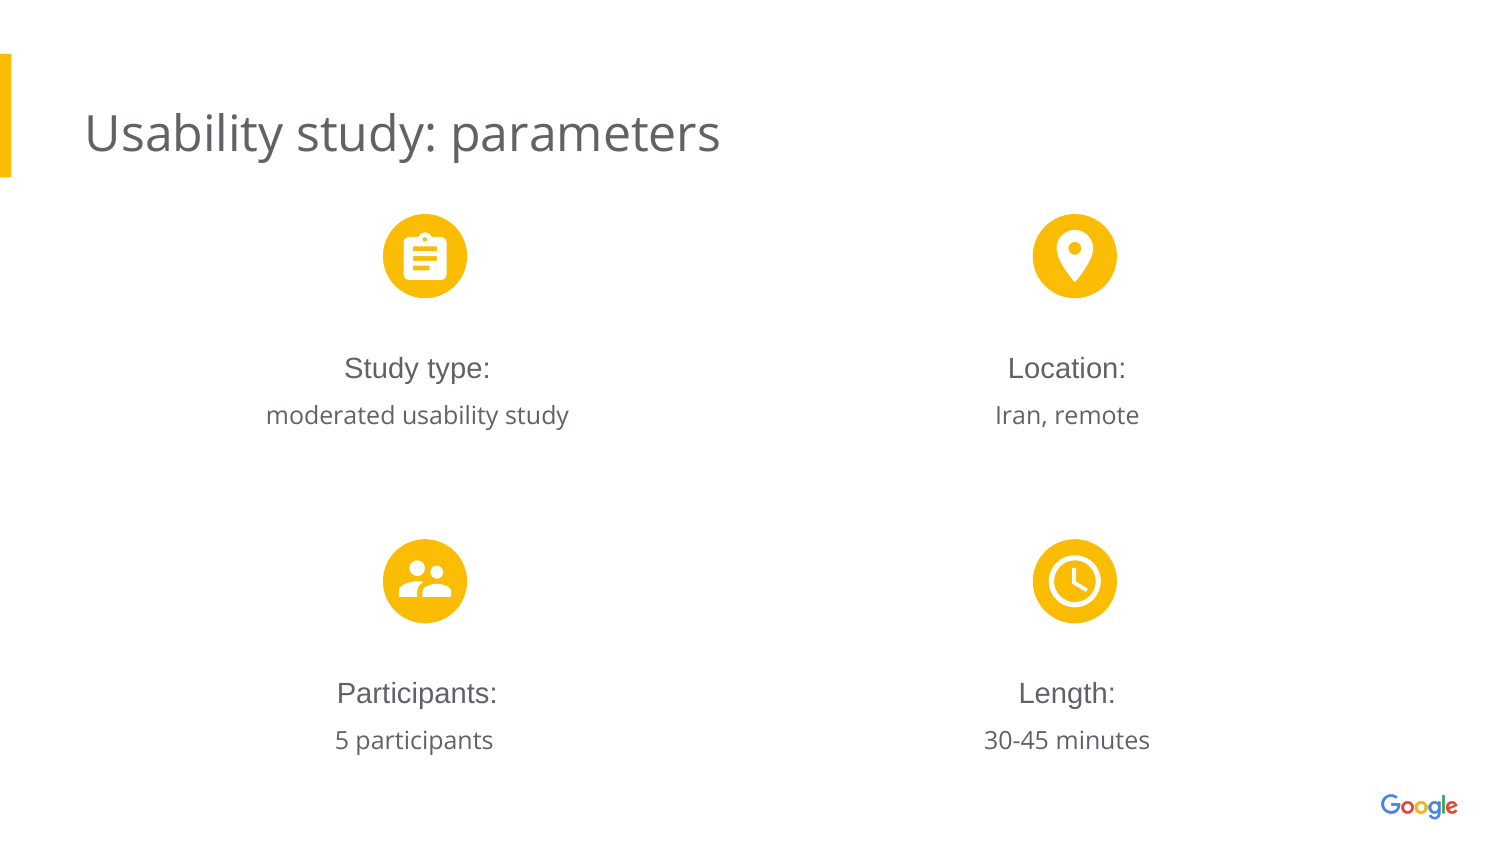

Usability study: parameters

Study type:
moderated usability study
Location:
Iran, remote

Participants:
5 participants
Length:
30-45 minutes